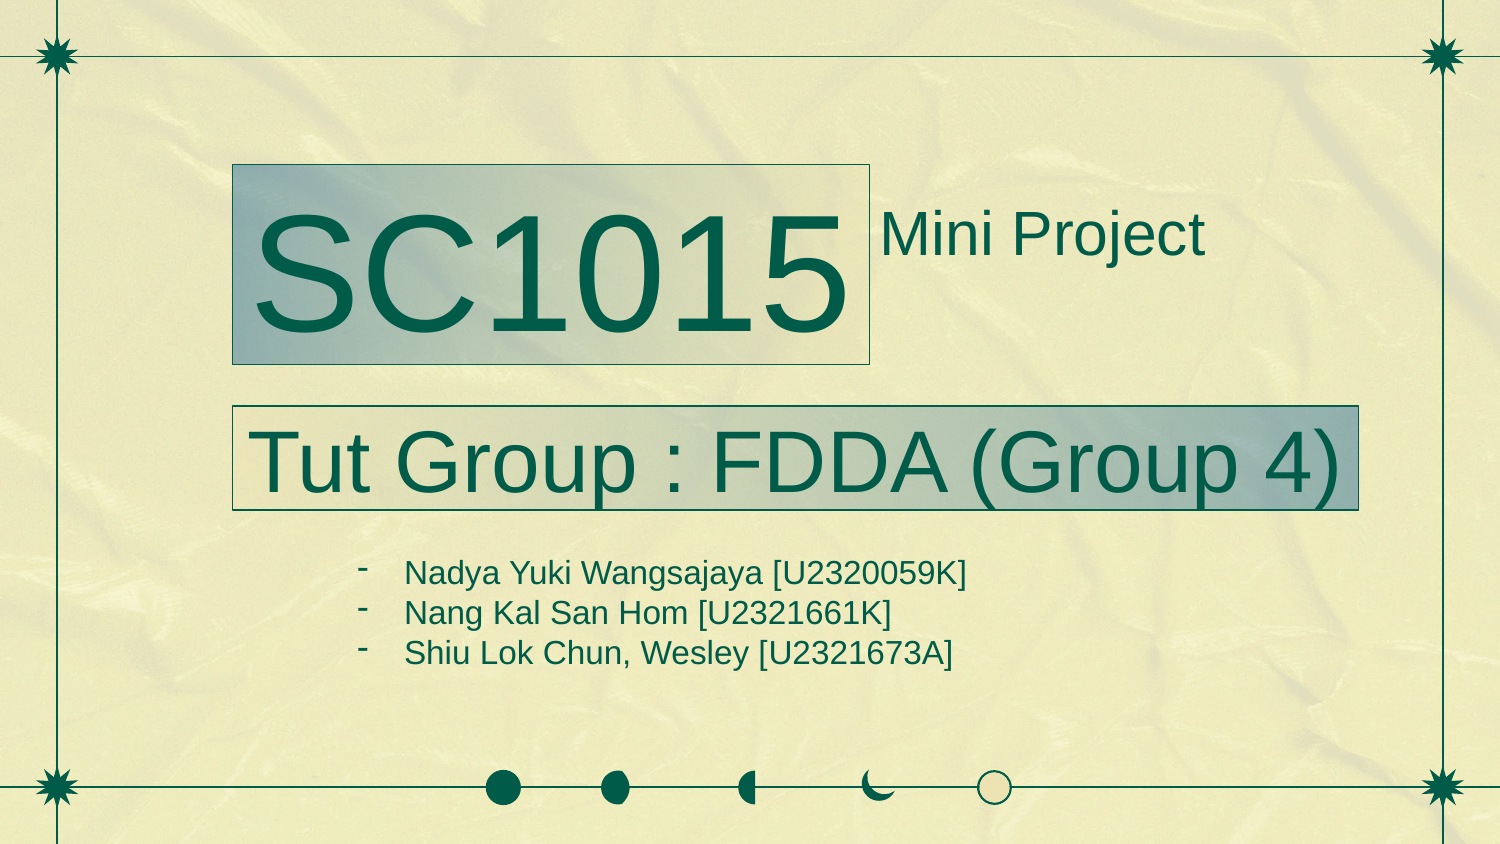

# SC1015
Mini Project
Tut Group : FDDA (Group 4)
Nadya Yuki Wangsajaya [U2320059K]
Nang Kal San Hom [U2321661K]
Shiu Lok Chun, Wesley [U2321673A]